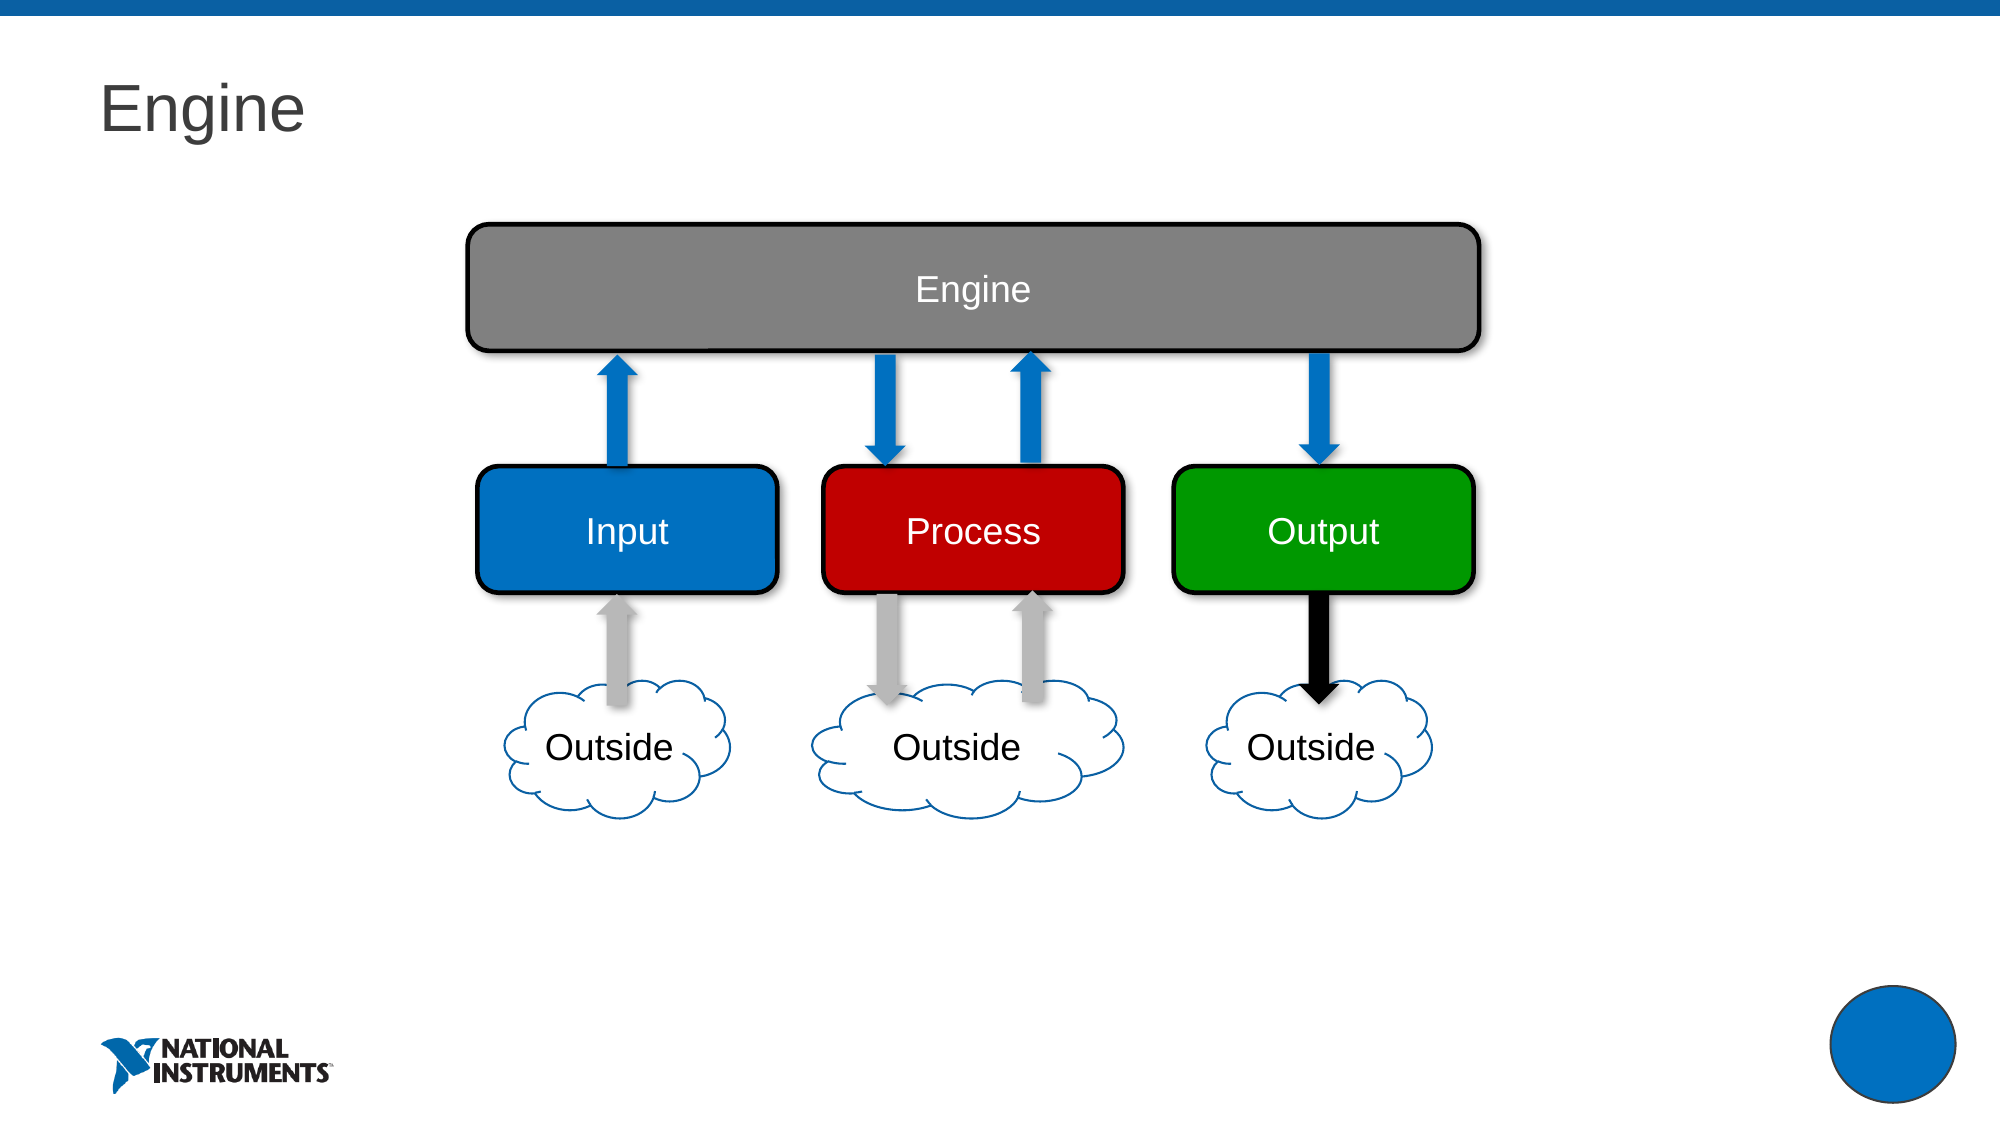

# Engine
Engine

Process
Output
Input

Outside
Outside
Outside